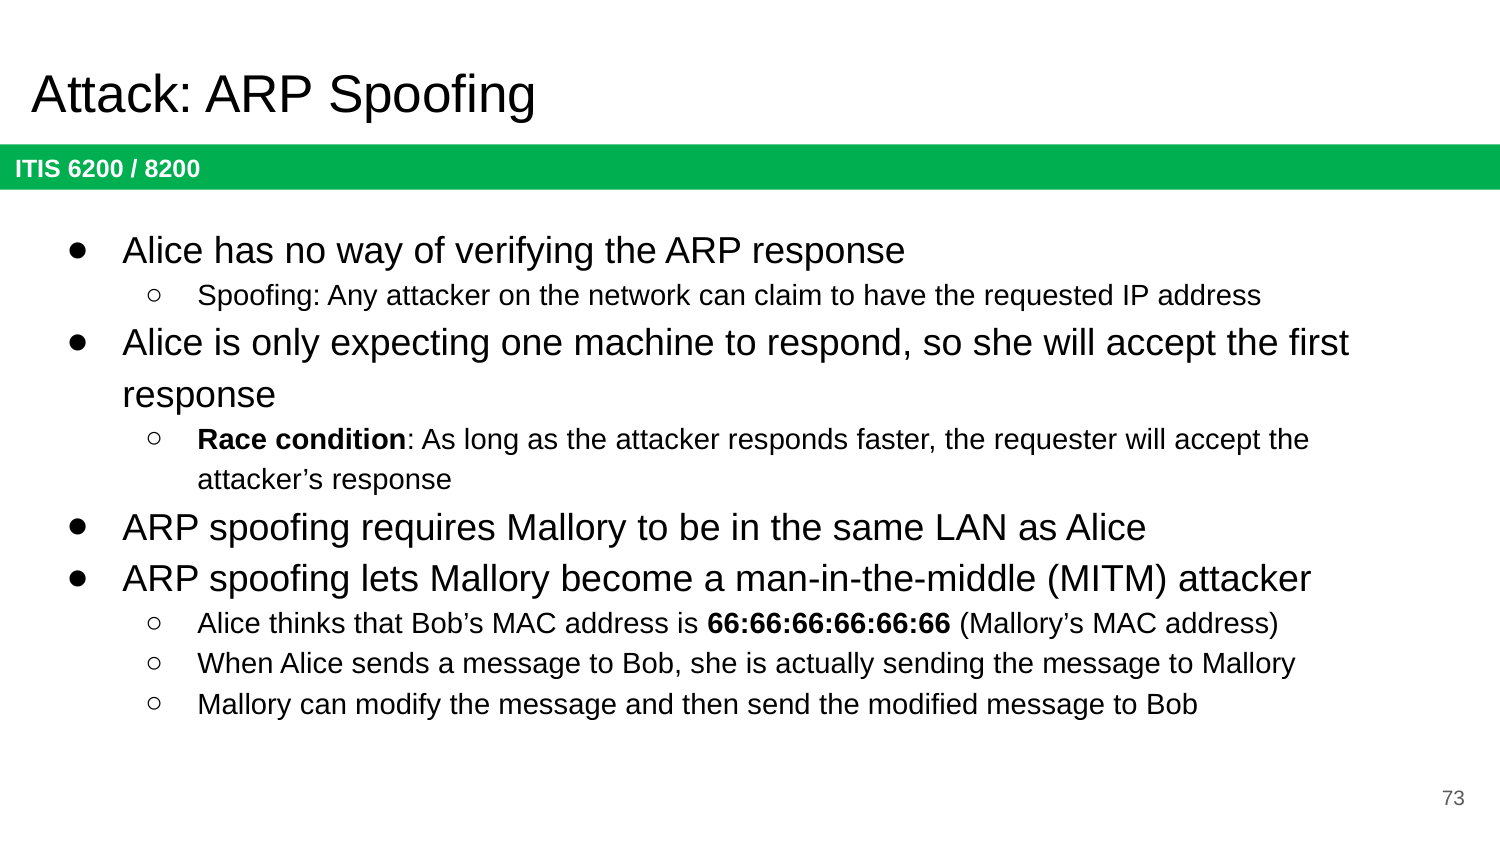

# Attack: ARP Spoofing
Alice has no way of verifying the ARP response
Spoofing: Any attacker on the network can claim to have the requested IP address
Alice is only expecting one machine to respond, so she will accept the first response
Race condition: As long as the attacker responds faster, the requester will accept the attacker’s response
ARP spoofing requires Mallory to be in the same LAN as Alice
ARP spoofing lets Mallory become a man-in-the-middle (MITM) attacker
Alice thinks that Bob’s MAC address is 66:66:66:66:66:66 (Mallory’s MAC address)
When Alice sends a message to Bob, she is actually sending the message to Mallory
Mallory can modify the message and then send the modified message to Bob
73